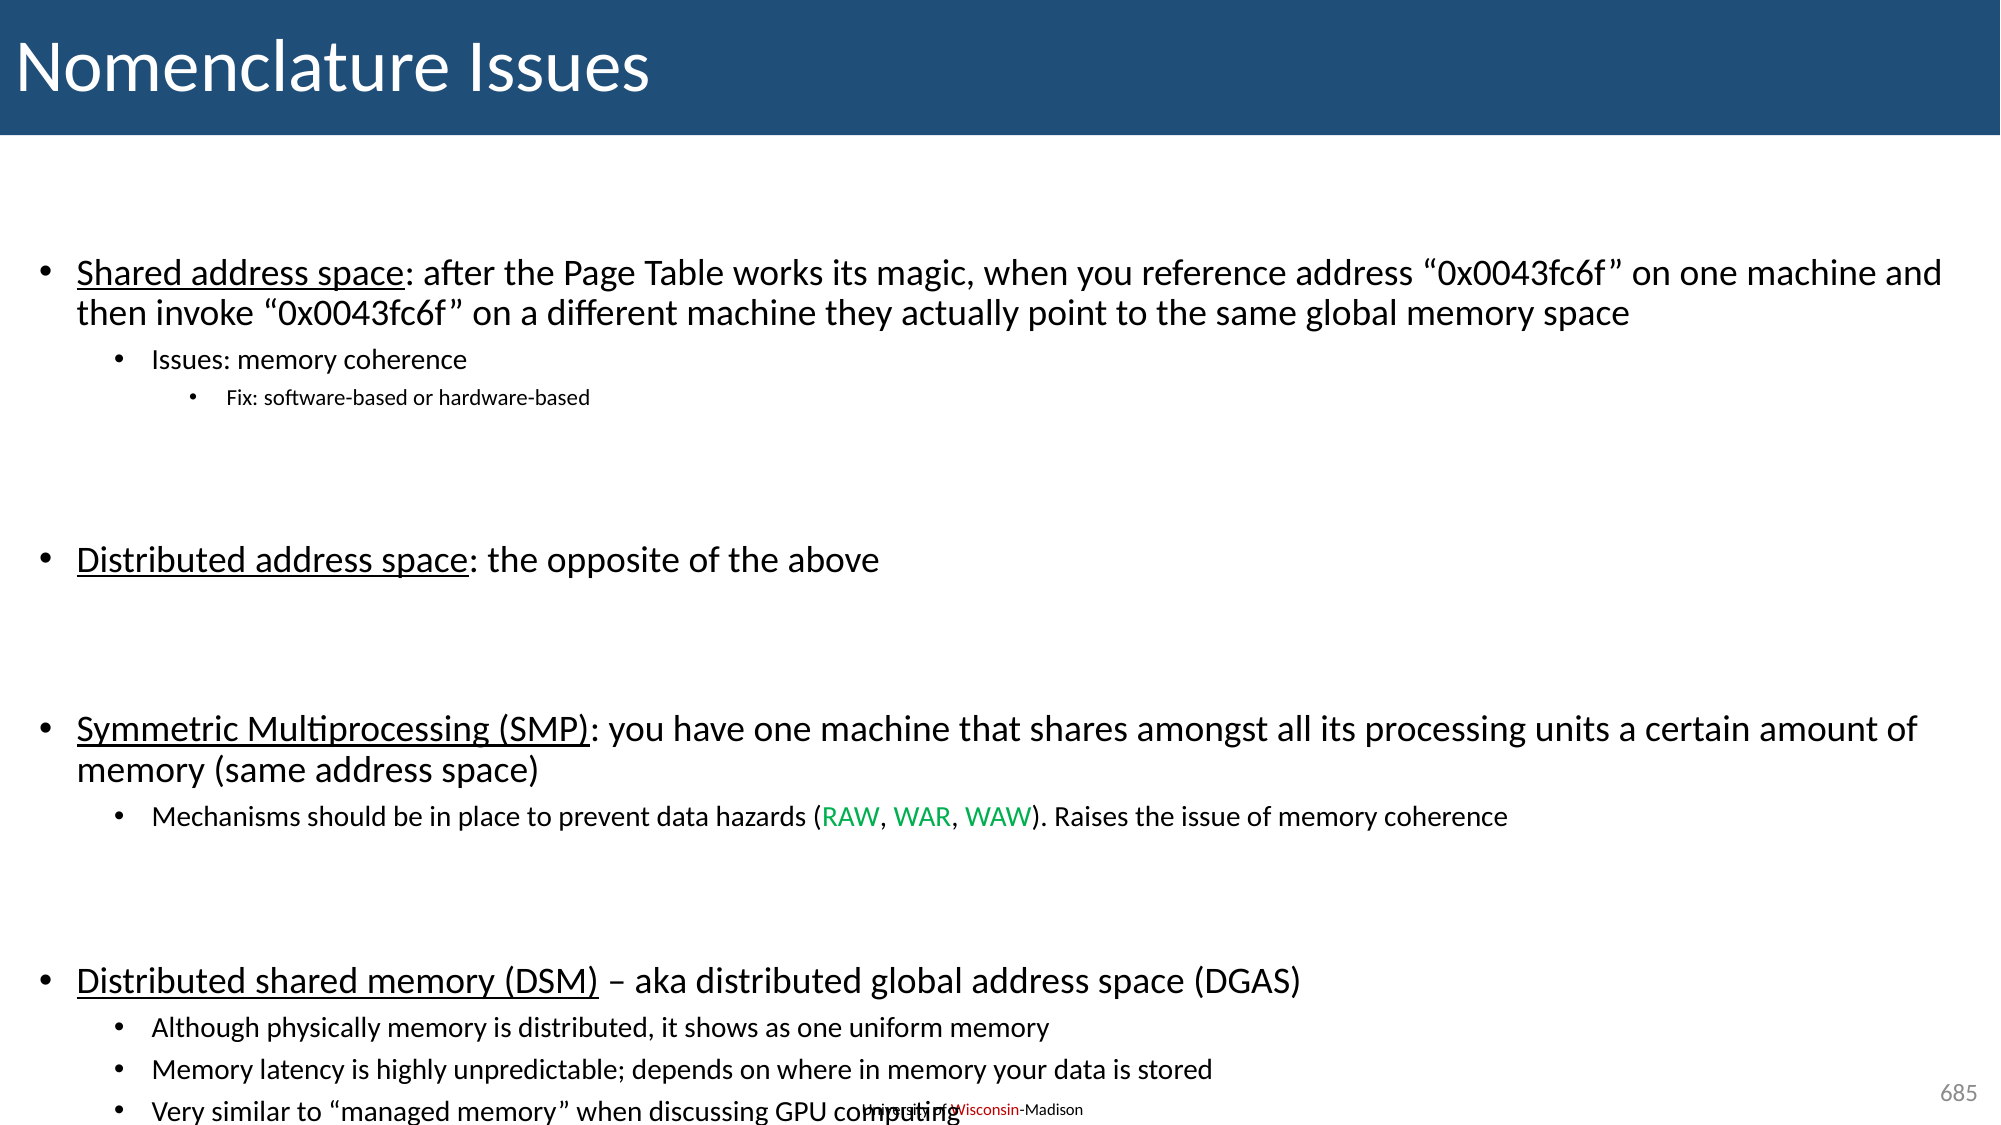

# Nomenclature Issues
Shared address space: after the Page Table works its magic, when you reference address “0x0043fc6f” on one machine and then invoke “0x0043fc6f” on a different machine they actually point to the same global memory space
Issues: memory coherence
Fix: software-based or hardware-based

Distributed address space: the opposite of the above

Symmetric Multiprocessing (SMP): you have one machine that shares amongst all its processing units a certain amount of memory (same address space)
Mechanisms should be in place to prevent data hazards (RAW, WAR, WAW). Raises the issue of memory coherence

Distributed shared memory (DSM) – aka distributed global address space (DGAS)
Although physically memory is distributed, it shows as one uniform memory
Memory latency is highly unpredictable; depends on where in memory your data is stored
Very similar to “managed memory” when discussing GPU computing
685